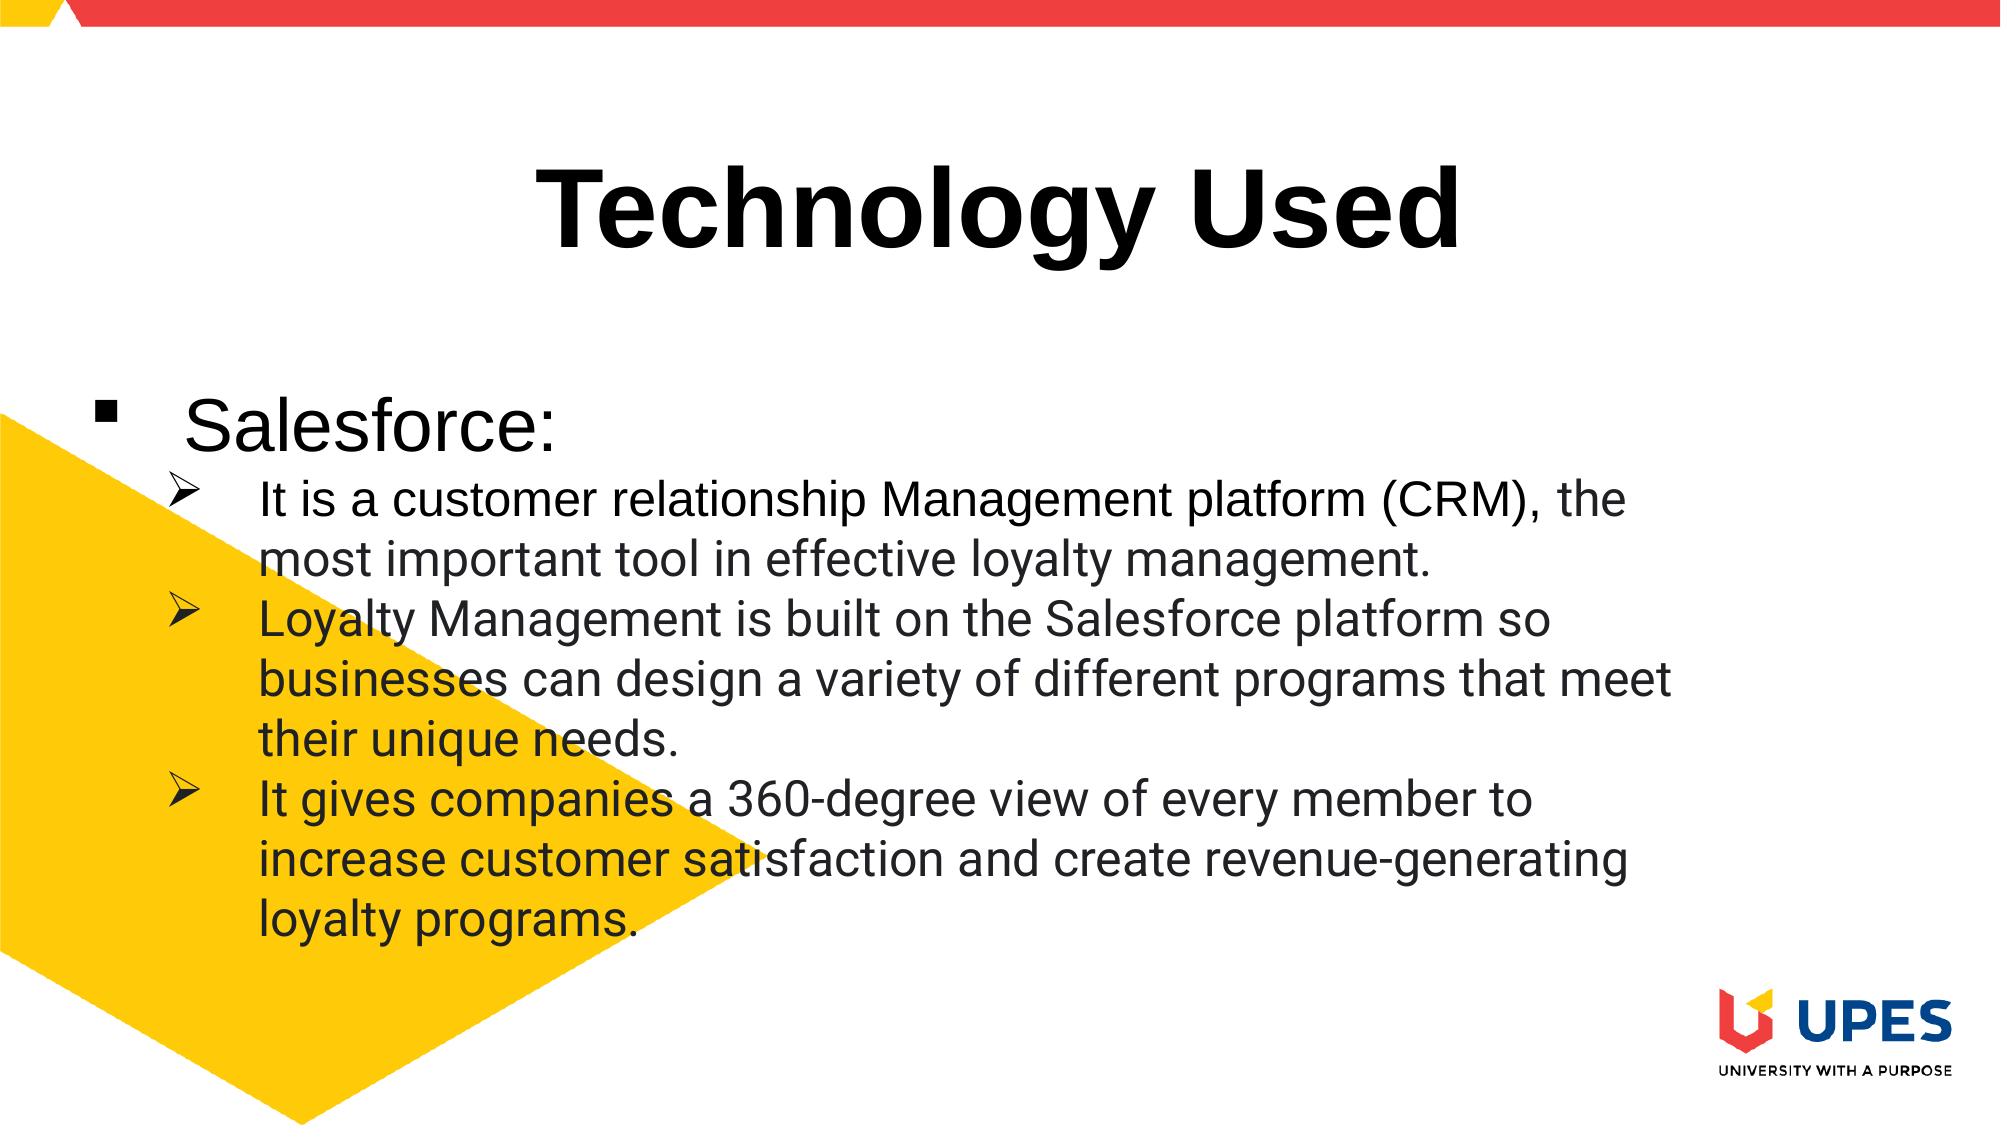

# Technology Used
Salesforce:
It is a customer relationship Management platform (CRM), the most important tool in effective loyalty management.
Loyalty Management is built on the Salesforce platform so businesses can design a variety of different programs that meet their unique needs.
It gives companies a 360-degree view of every member to increase customer satisfaction and create revenue-generating loyalty programs.